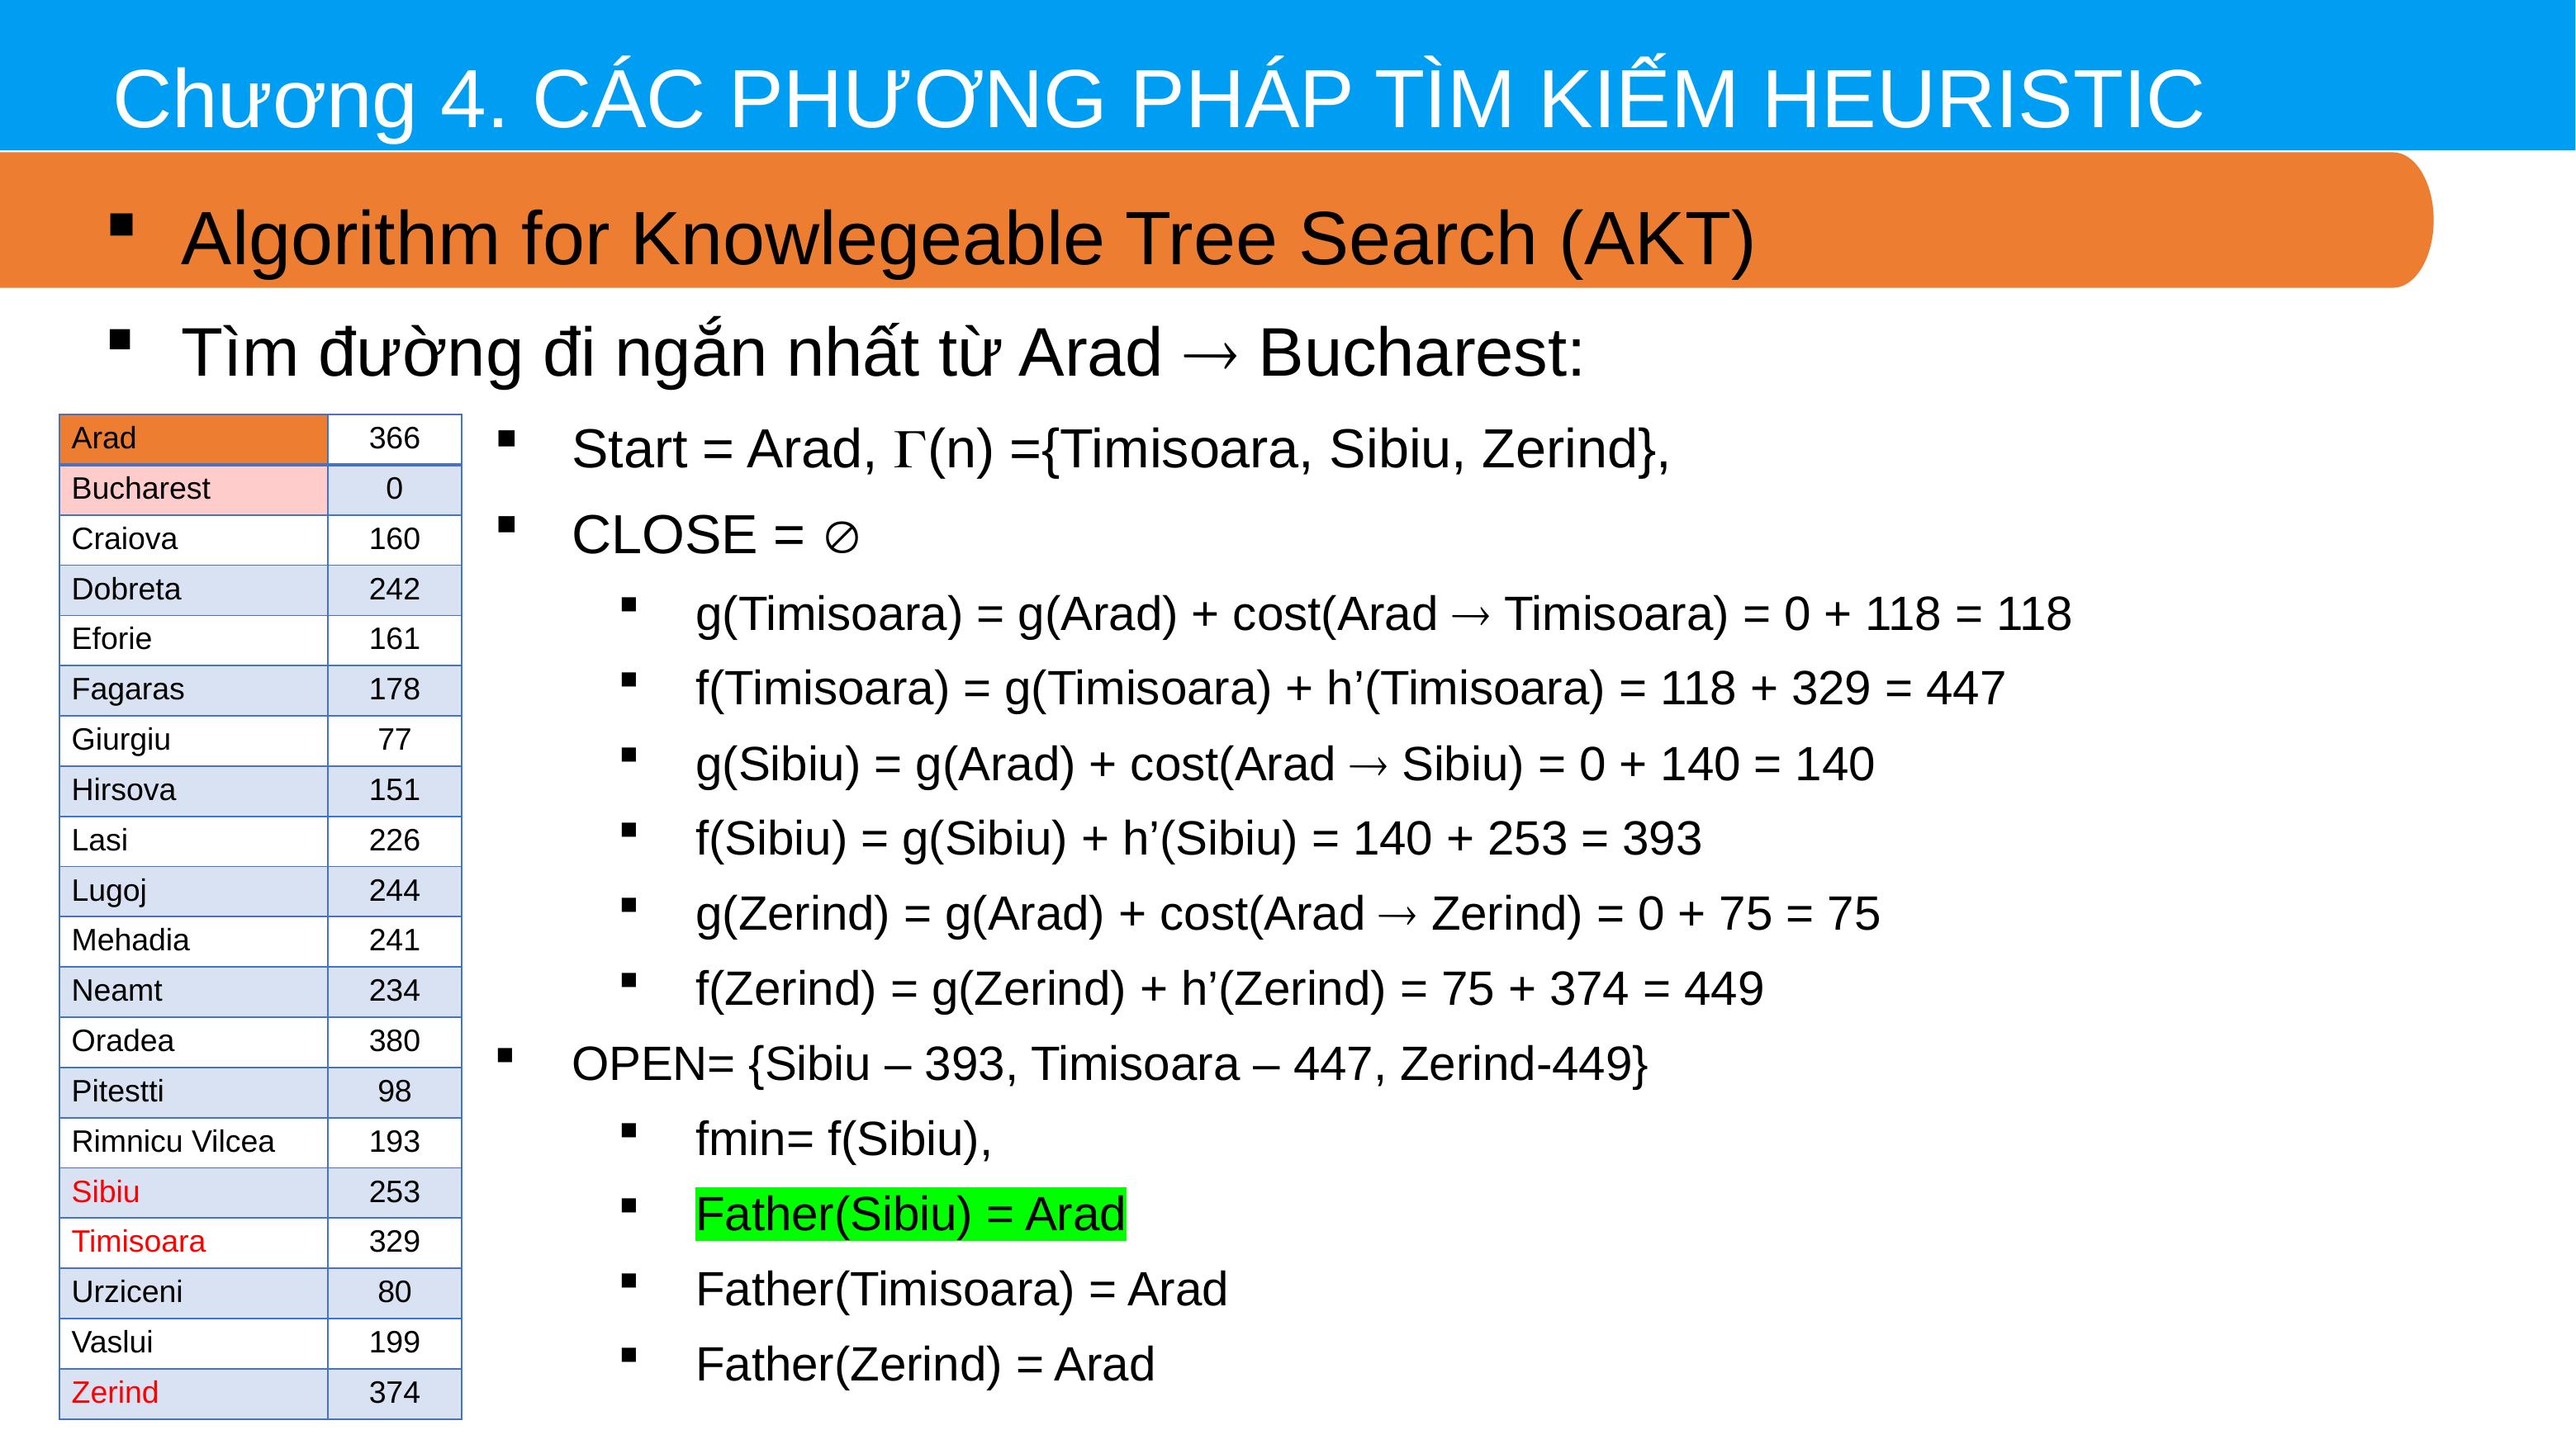

Chương 4. CÁC PHƯƠNG PHÁP TÌM KIẾM HEURISTIC

Algorithm for Knowlegeable Tree Search (AKT)
Tìm đường đi ngắn nhất từ Arad → Bucharest:
Start = Arad, Γ(n) ={Timisoara, Sibiu, Zerind},
CLOSE = ∅
g(Timisoara) = g(Arad) + cost(Arad → Timisoara) = 0 + 118 = 118
f(Timisoara) = g(Timisoara) + h’(Timisoara) = 118 + 329 = 447
g(Sibiu) = g(Arad) + cost(Arad → Sibiu) = 0 + 140 = 140
f(Sibiu) = g(Sibiu) + h’(Sibiu) = 140 + 253 = 393
g(Zerind) = g(Arad) + cost(Arad → Zerind) = 0 + 75 = 75
f(Zerind) = g(Zerind) + h’(Zerind) = 75 + 374 = 449
OPEN= {Sibiu – 393, Timisoara – 447, Zerind-449}
fmin= f(Sibiu),
Father(Sibiu) = Arad
Father(Timisoara) = Arad
Father(Zerind) = Arad
| Arad | 366 |
| --- | --- |
| Bucharest | 0 |
| Craiova | 160 |
| Dobreta | 242 |
| Eforie | 161 |
| Fagaras | 178 |
| Giurgiu | 77 |
| Hirsova | 151 |
| Lasi | 226 |
| Lugoj | 244 |
| Mehadia | 241 |
| Neamt | 234 |
| Oradea | 380 |
| Pitestti | 98 |
| Rimnicu Vilcea | 193 |
| Sibiu | 253 |
| Timisoara | 329 |
| Urziceni | 80 |
| Vaslui | 199 |
| Zerind | 374 |